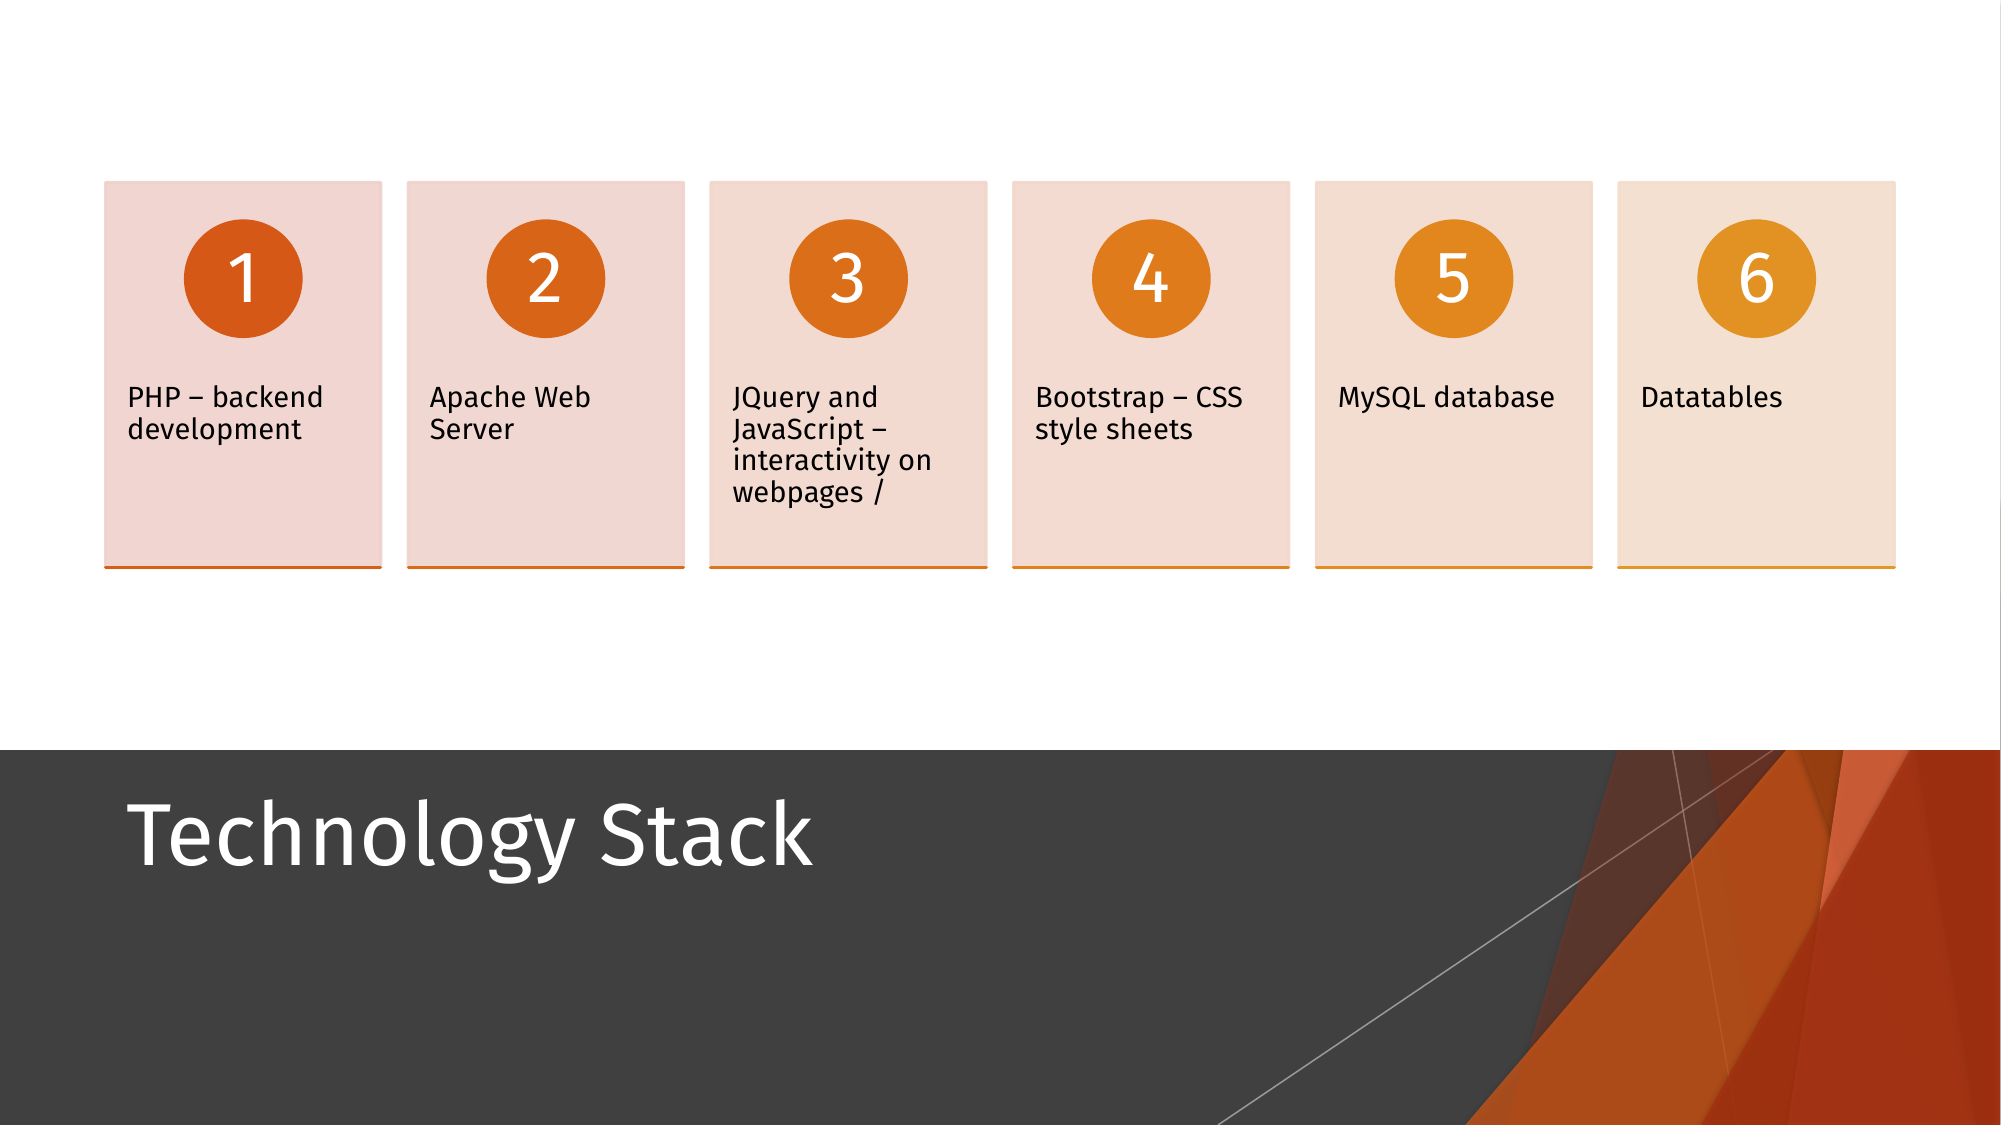

PHP – backend development
1
Apache Web Server
2
JQuery and JavaScript – interactivity on webpages /
3
Bootstrap – CSS style sheets
4
MySQL database
5
Datatables
6

# Technology Stack